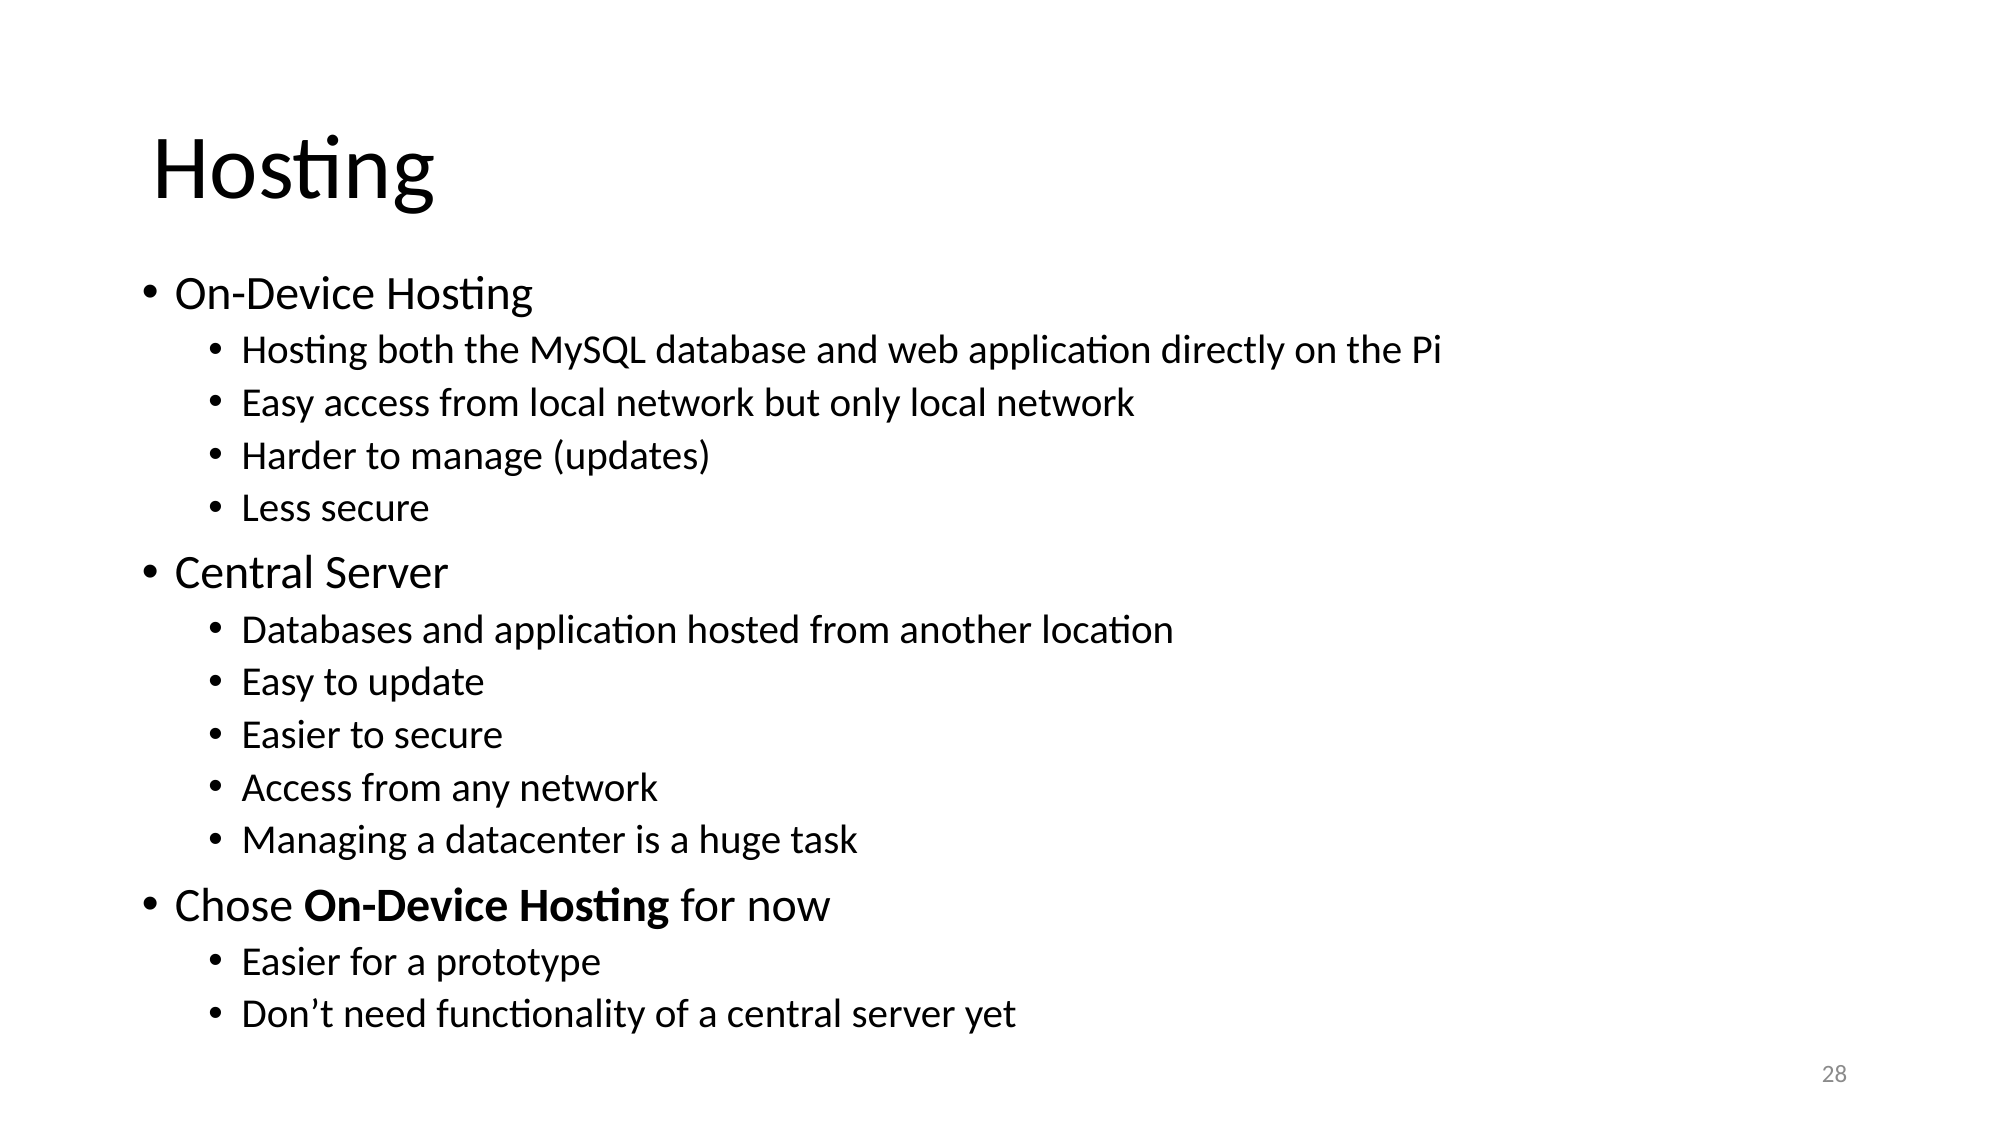

# Hosting
On-Device Hosting
Hosting both the MySQL database and web application directly on the Pi
Easy access from local network but only local network
Harder to manage (updates)
Less secure
Central Server
Databases and application hosted from another location
Easy to update
Easier to secure
Access from any network
Managing a datacenter is a huge task
Chose On-Device Hosting for now
Easier for a prototype
Don’t need functionality of a central server yet

28